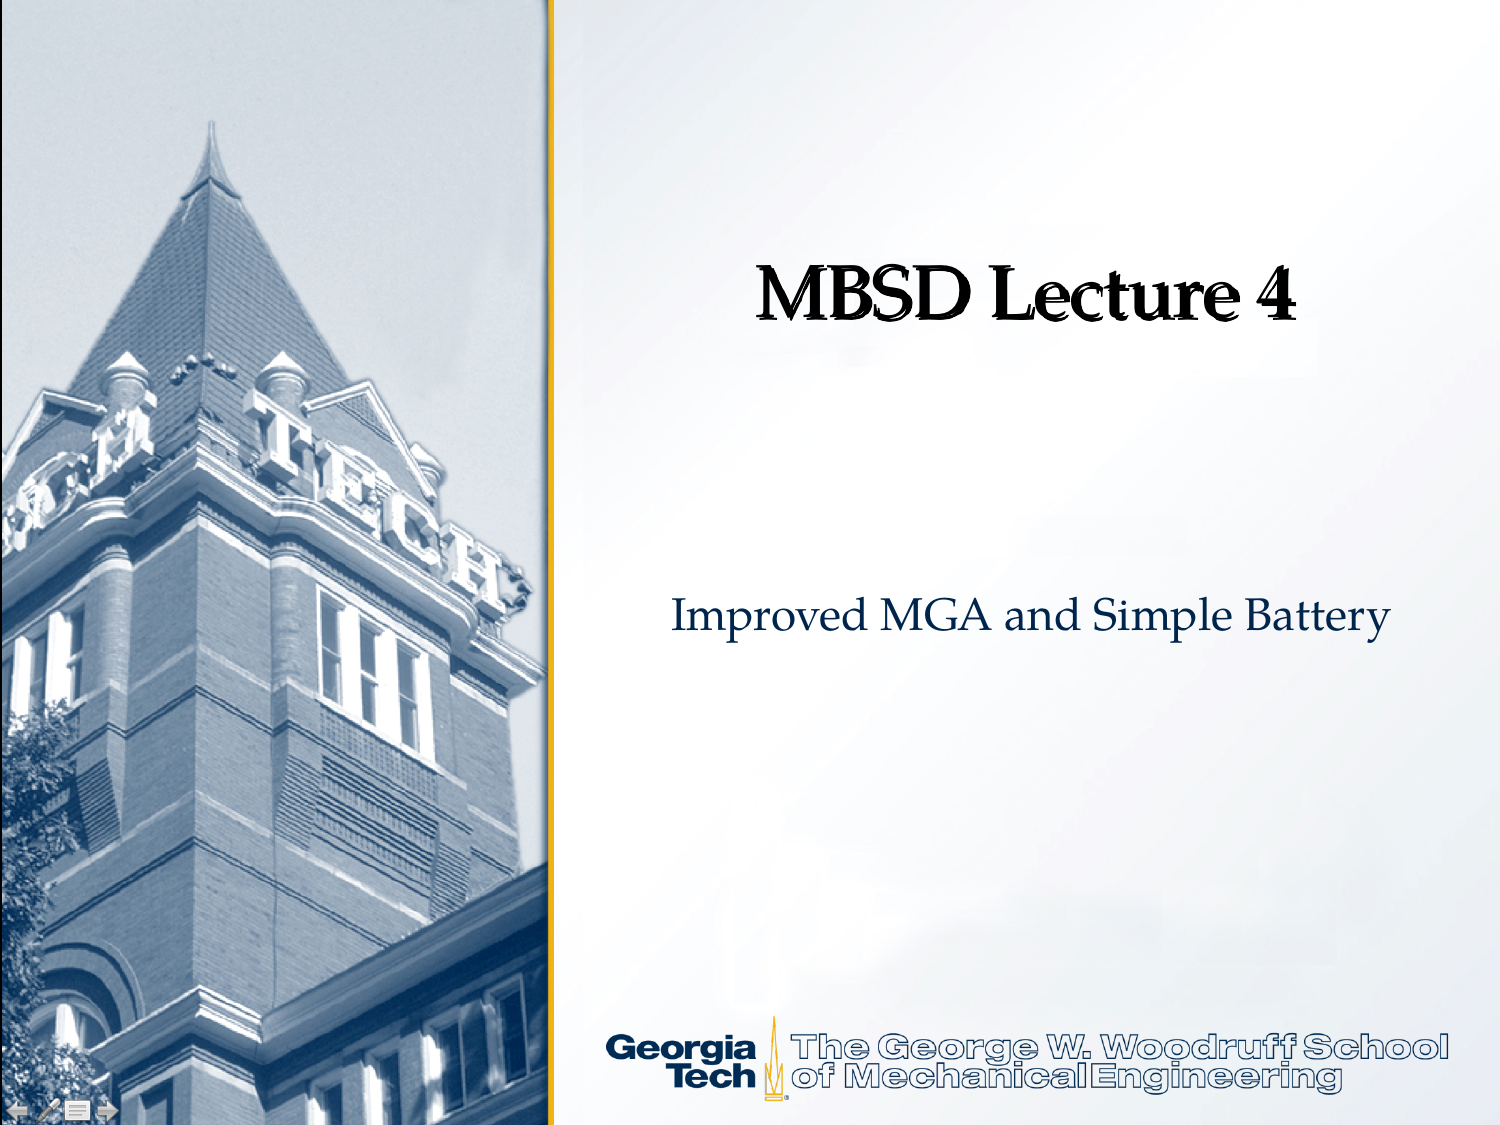

# MBSD Lecture 4

Improved MGA and Simple Battery